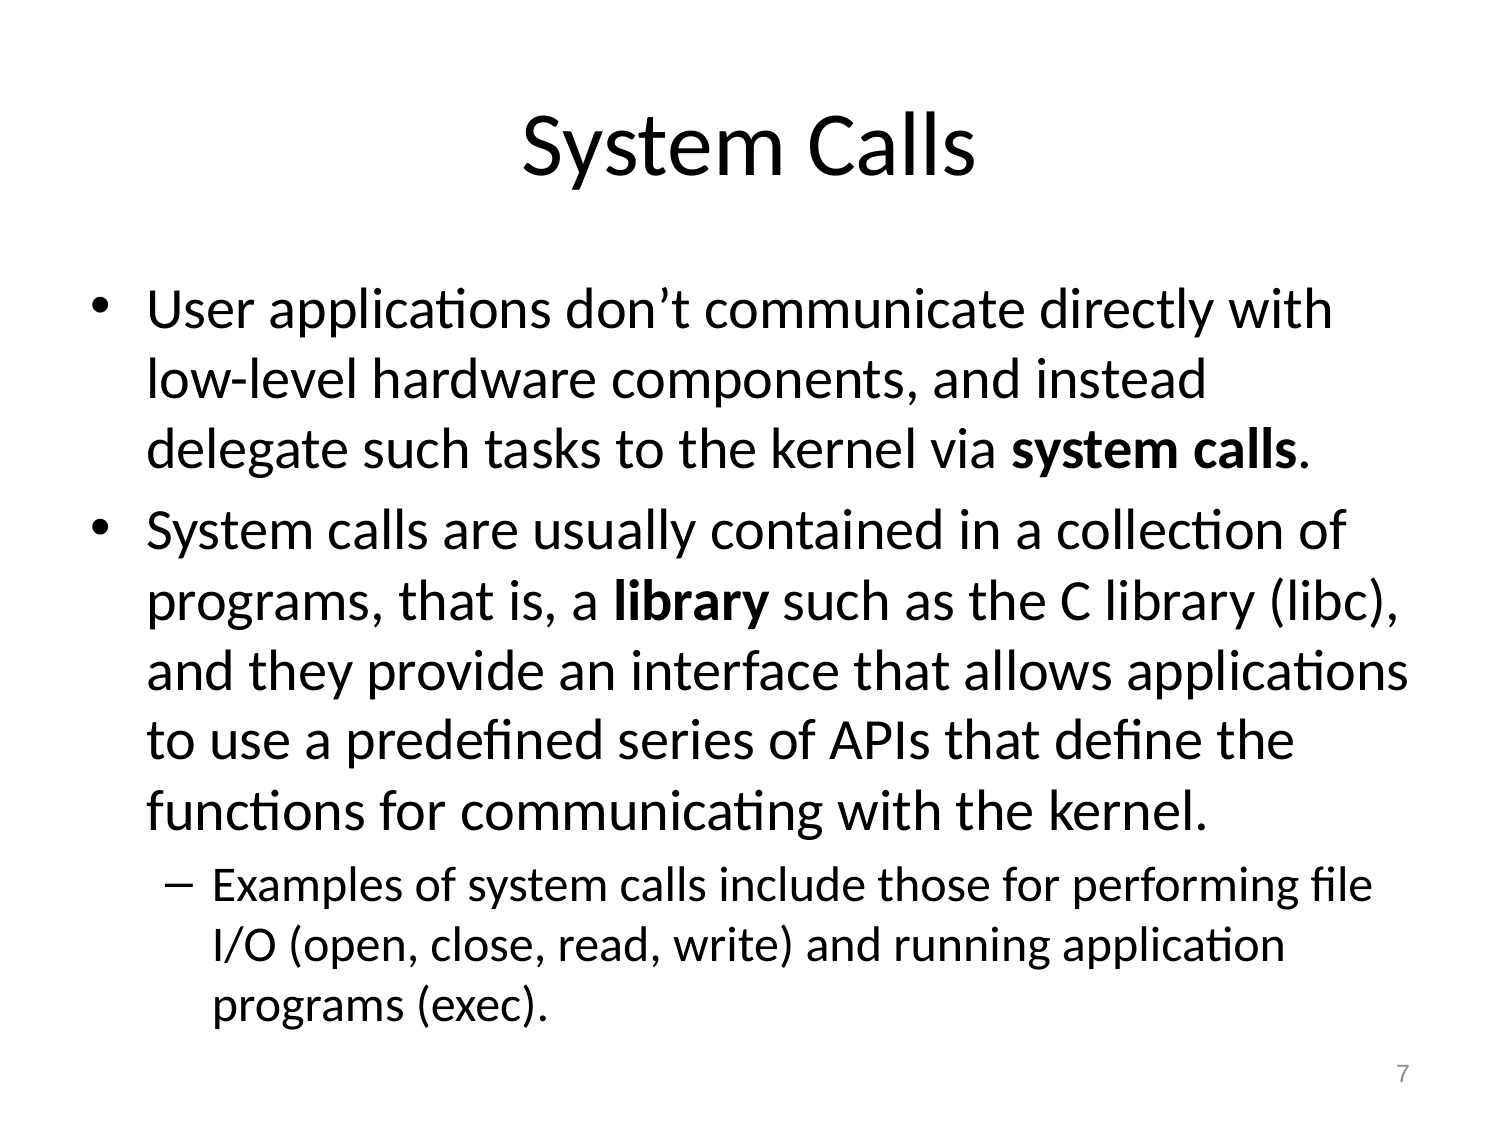

# System Calls
User applications don’t communicate directly with low-level hardware components, and instead delegate such tasks to the kernel via system calls.
System calls are usually contained in a collection of programs, that is, a library such as the C library (libc), and they provide an interface that allows applications to use a predefined series of APIs that define the functions for communicating with the kernel.
Examples of system calls include those for performing file I/O (open, close, read, write) and running application programs (exec).
7